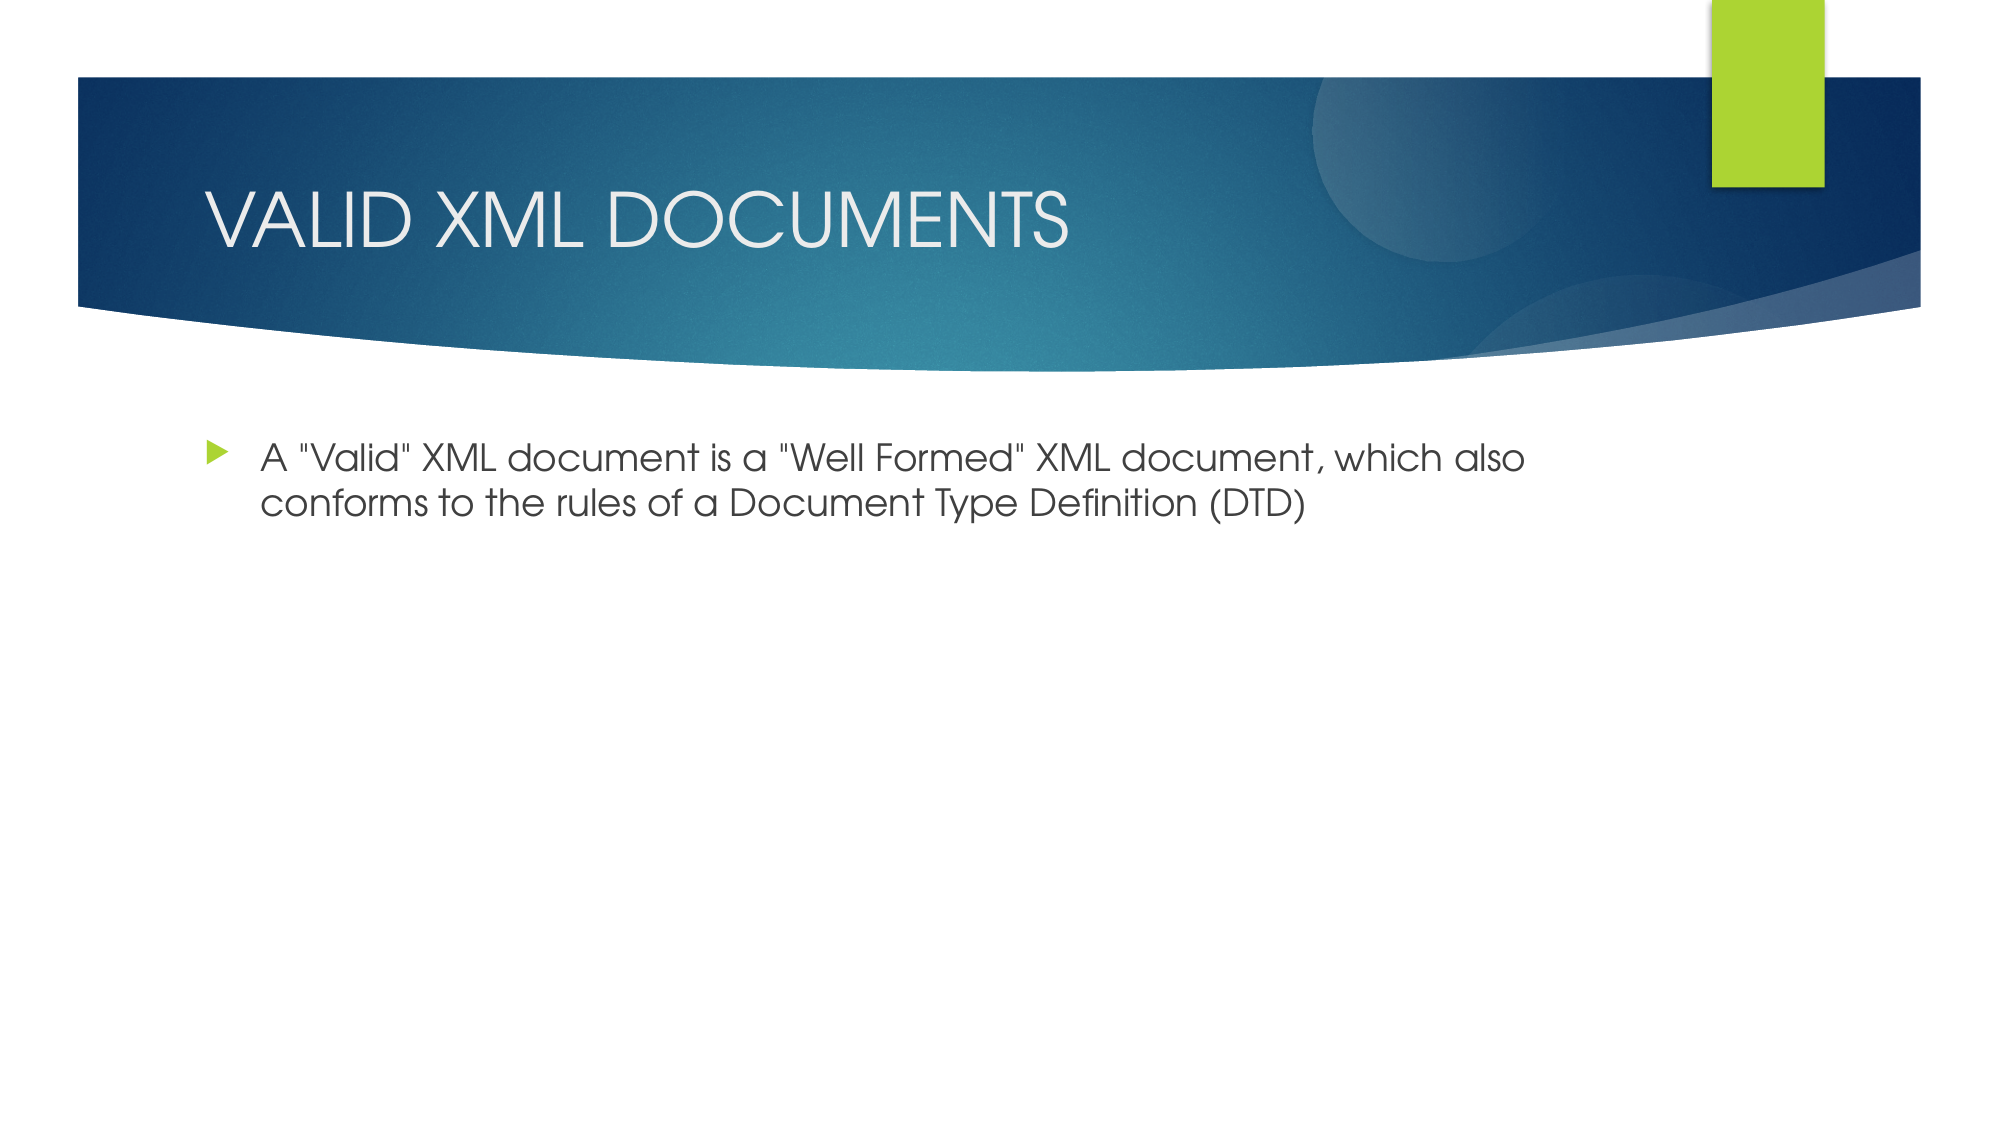

VALID XML DOCUMENTS
A "Valid" XML document is a "Well Formed" XML document, which also conforms to the rules of a Document Type Definition (DTD)